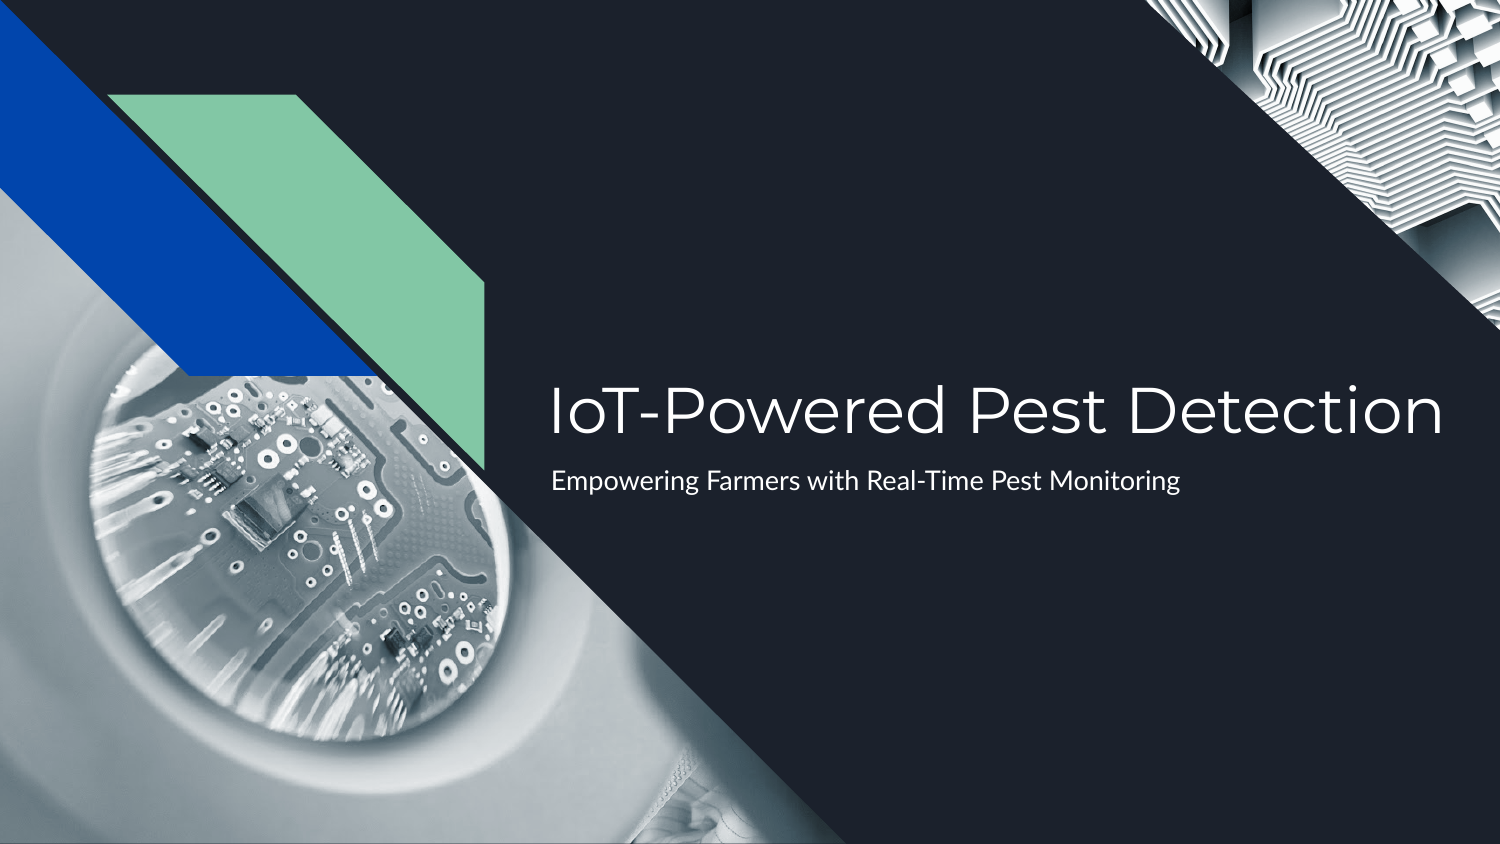

# IoT-Powered Pest Detection
Empowering Farmers with Real-Time Pest Monitoring